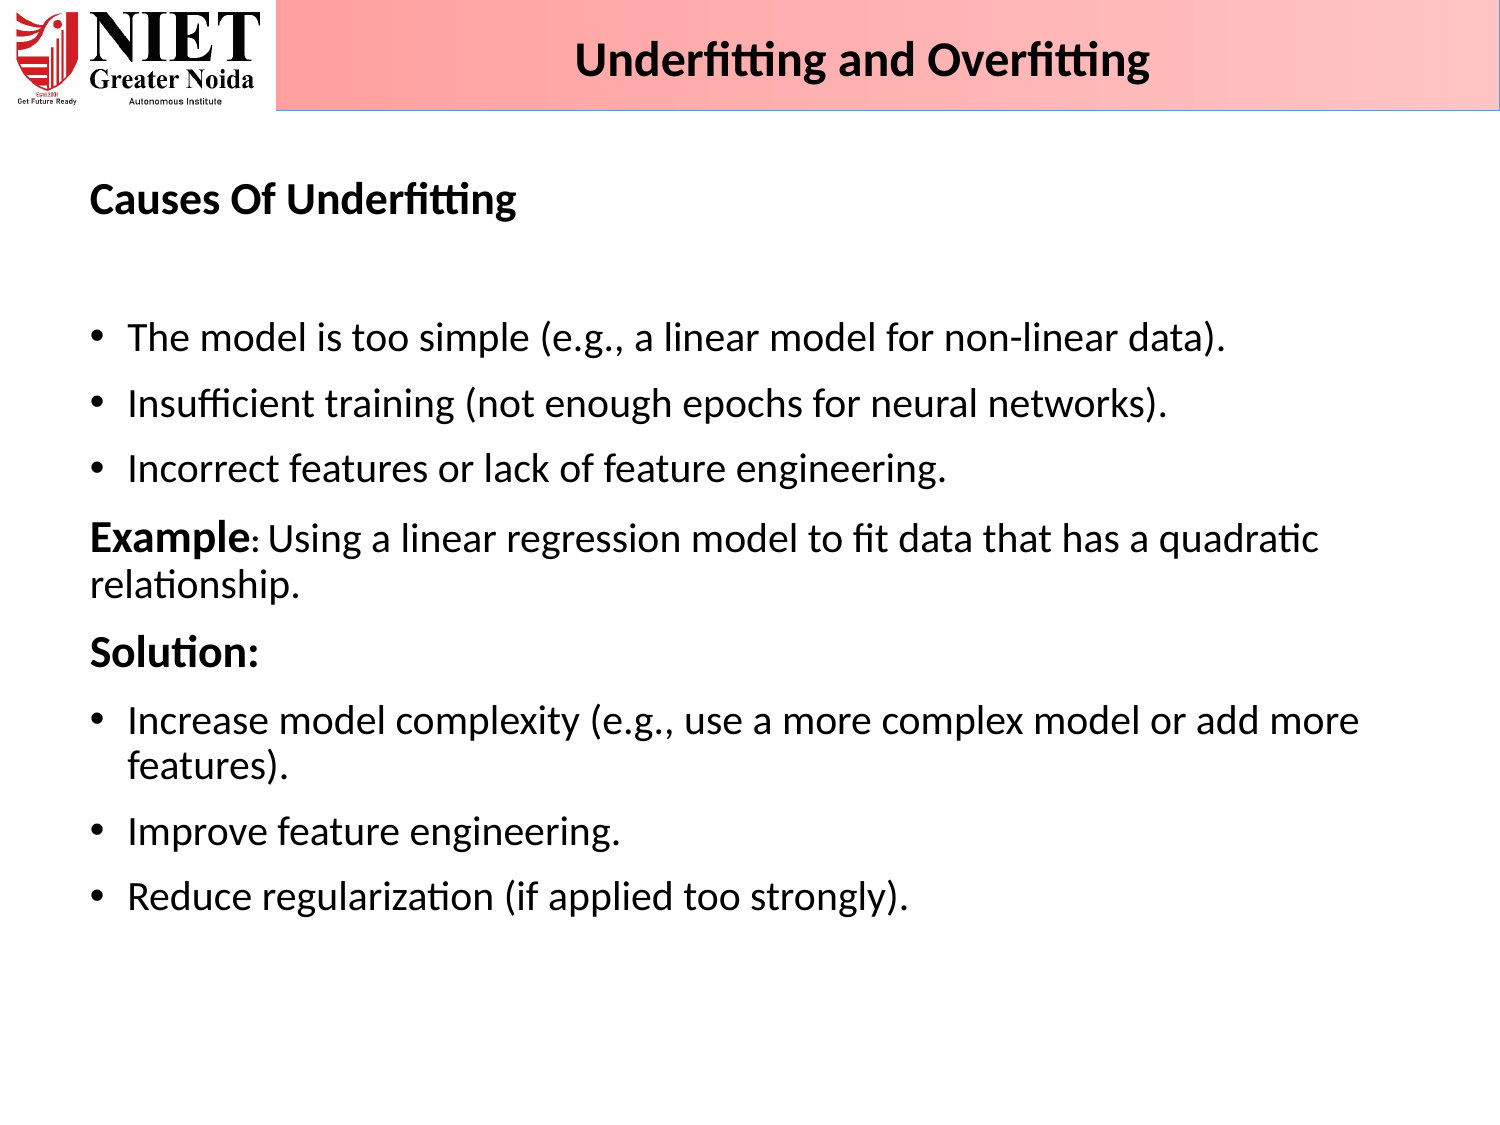

Underfitting and Overfitting
Causes Of Underfitting

The model is too simple (e.g., a linear model for non-linear data).
Insufficient training (not enough epochs for neural networks).
Incorrect features or lack of feature engineering.
Example: Using a linear regression model to fit data that has a quadratic relationship.
Solution:
Increase model complexity (e.g., use a more complex model or add more features).
Improve feature engineering.
Reduce regularization (if applied too strongly).